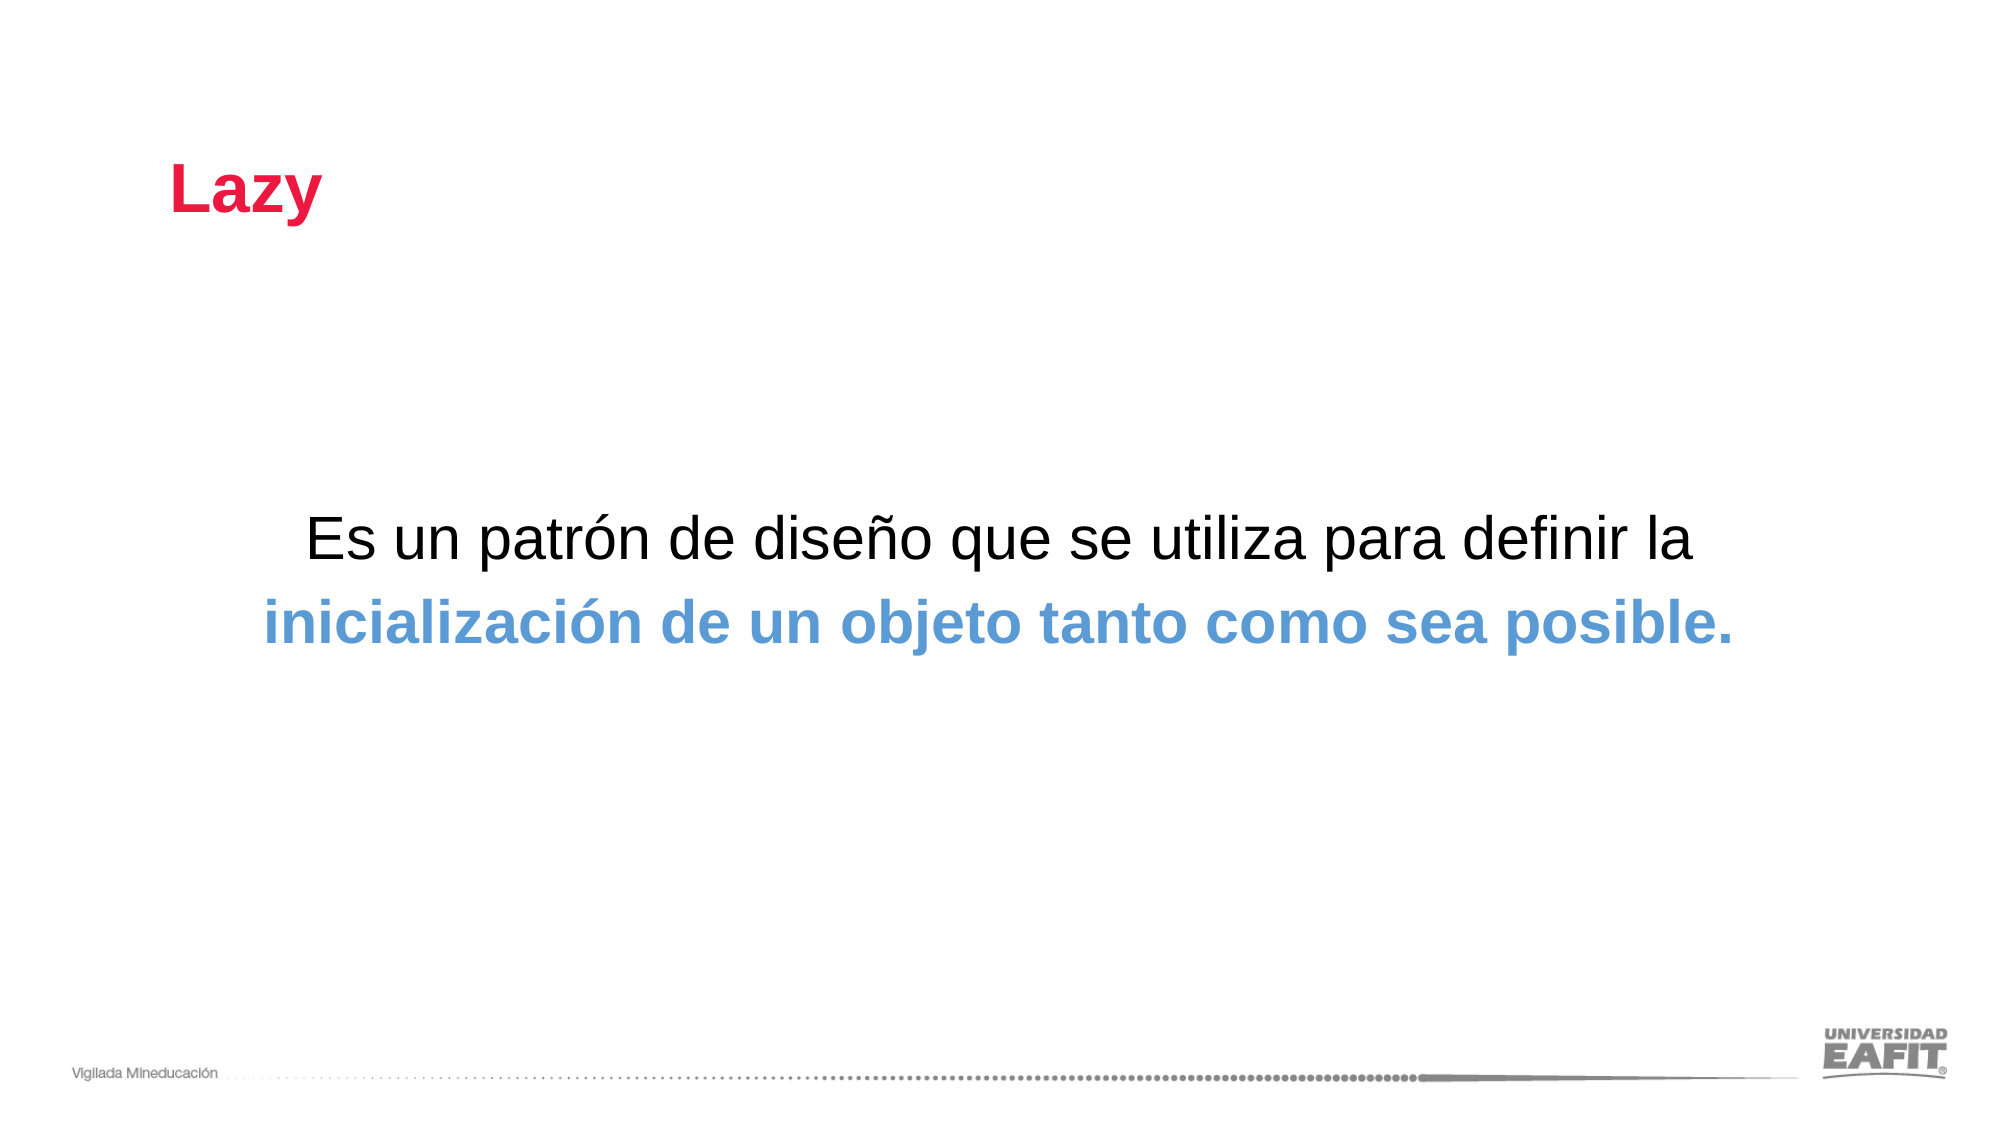

# Lazy
Es un patrón de diseño que se utiliza para definir la inicialización de un objeto tanto como sea posible.